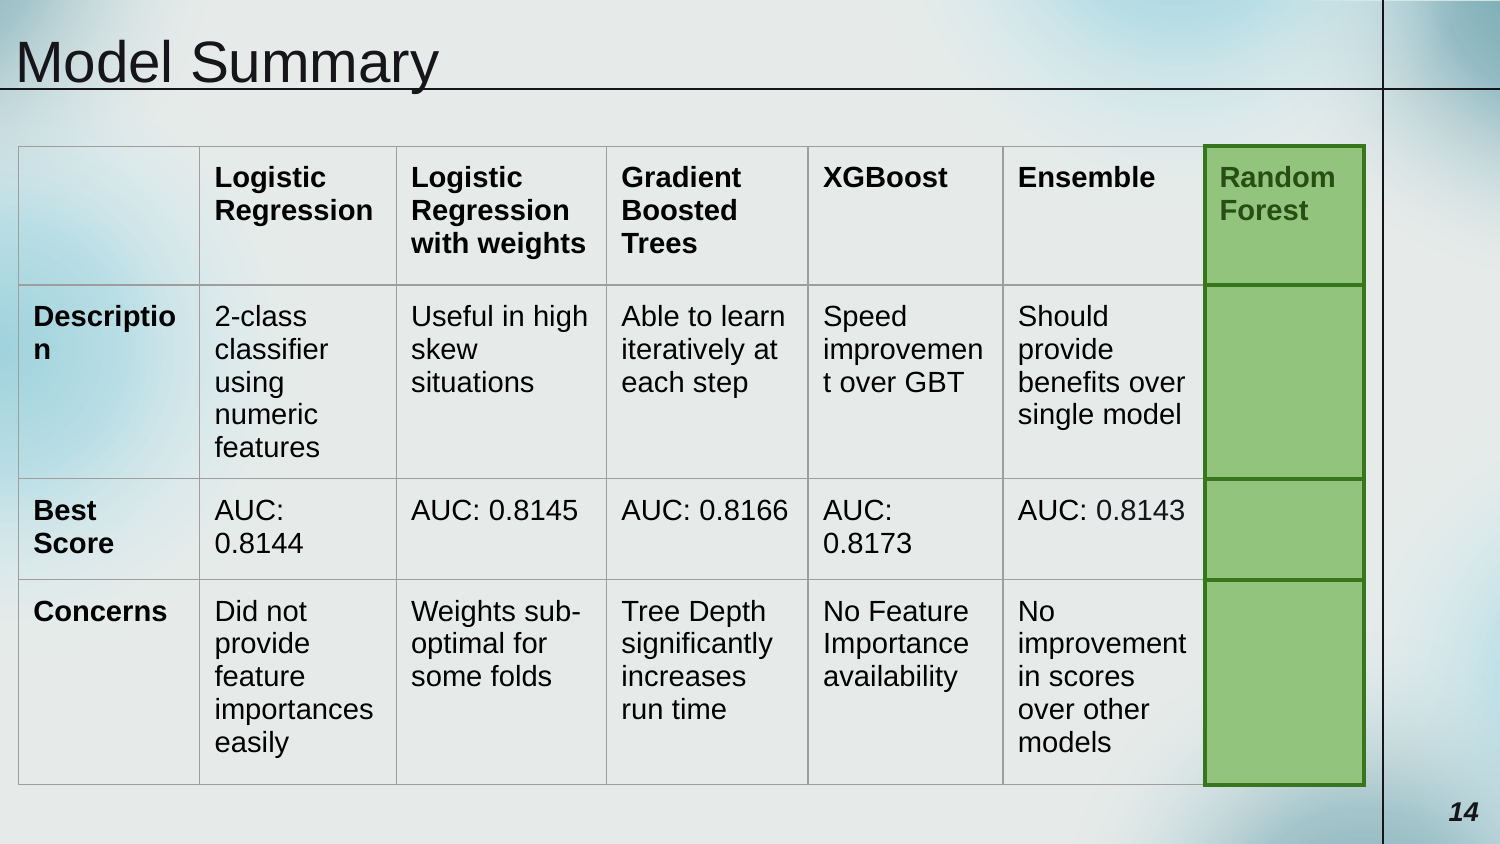

Model Summary
|  | Logistic Regression | Logistic Regression with weights | Gradient Boosted Trees | XGBoost | Ensemble | Random Forest |
| --- | --- | --- | --- | --- | --- | --- |
| Description | 2-class classifier using numeric features | Useful in high skew situations | Able to learn iteratively at each step | Speed improvement over GBT | Should provide benefits over single model |  |
| Best Score | AUC: 0.8144 | AUC: 0.8145 | AUC: 0.8166 | AUC: 0.8173 | AUC: 0.8143 |  |
| Concerns | Did not provide feature importances easily | Weights sub-optimal for some folds | Tree Depth significantly increases run time | No Feature Importance availability | No improvement in scores over other models |  |
14